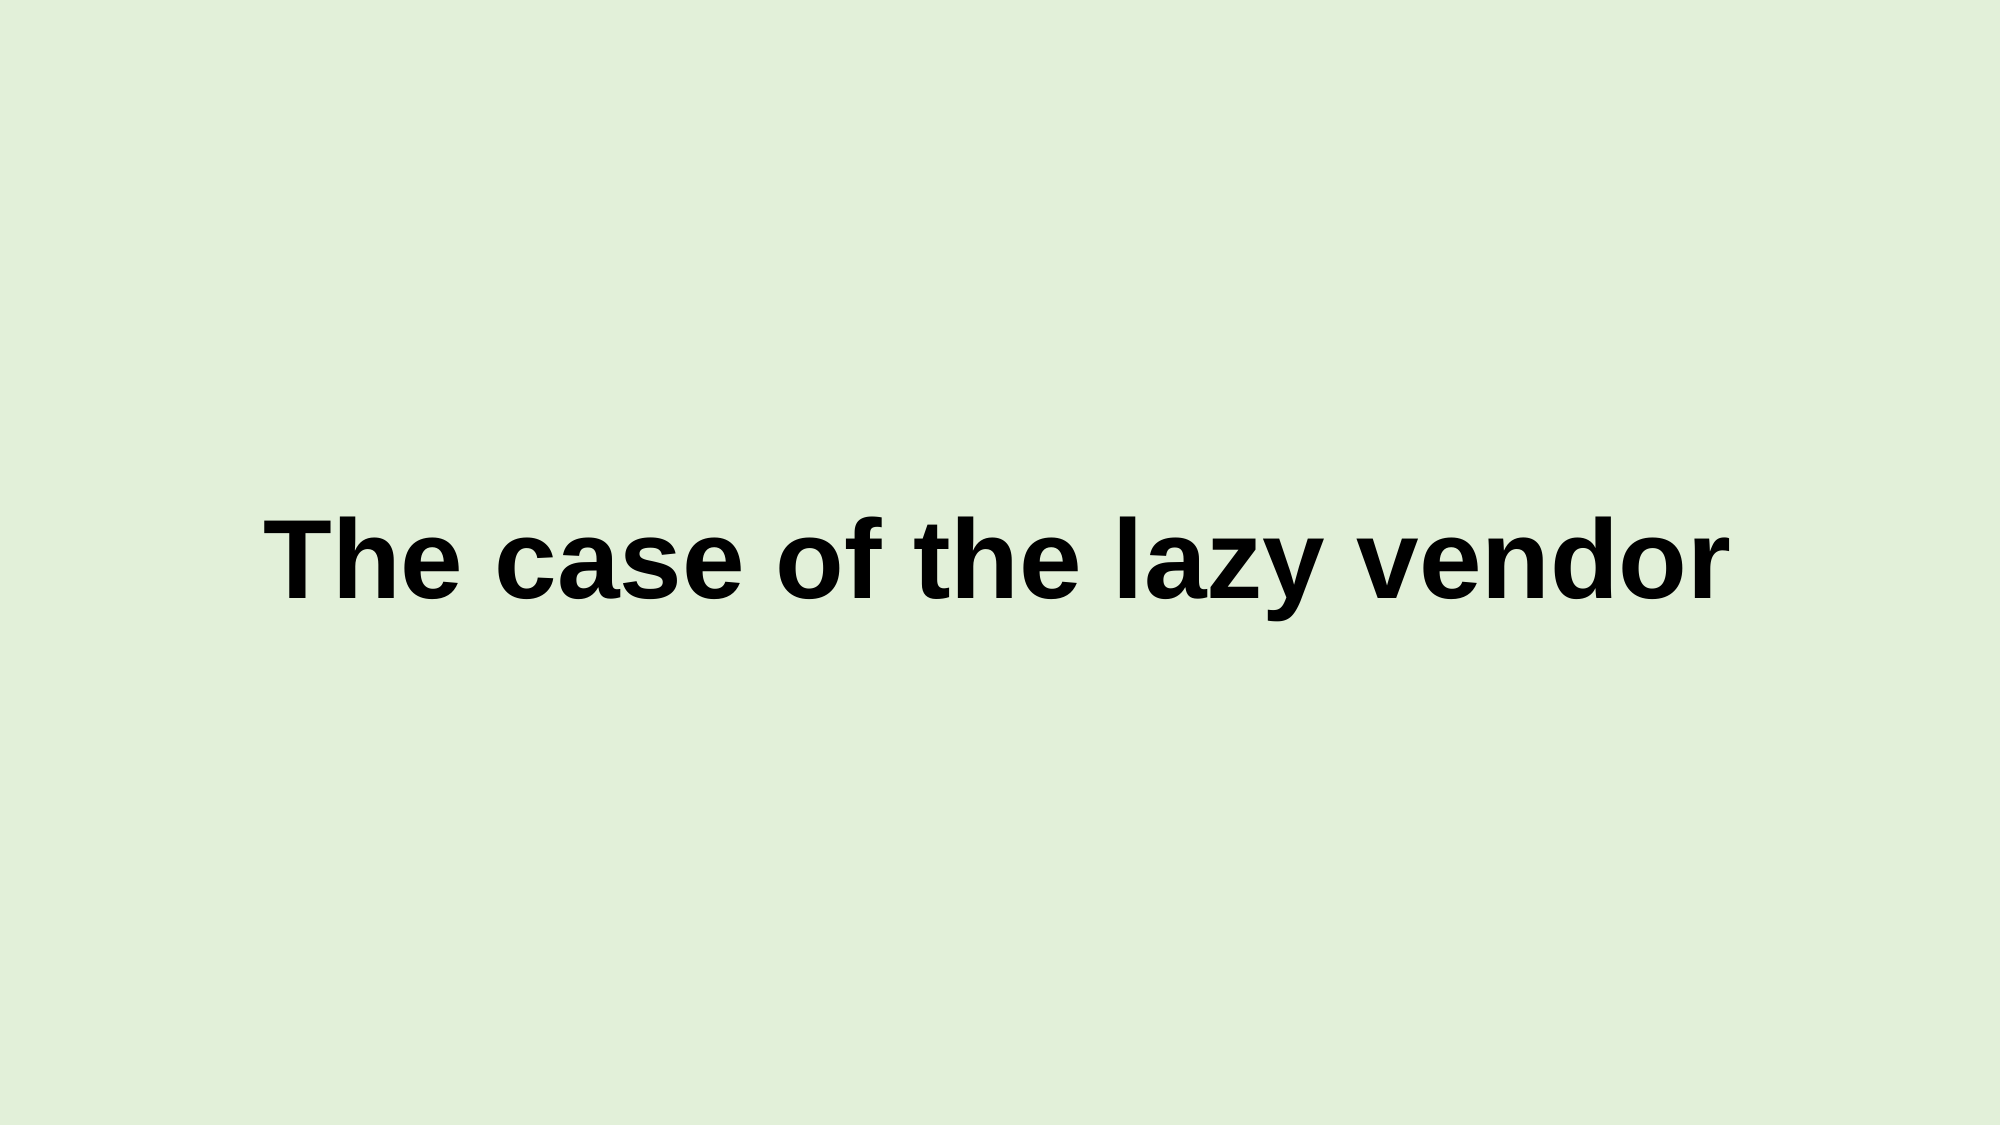

# The case of the lazy vendor